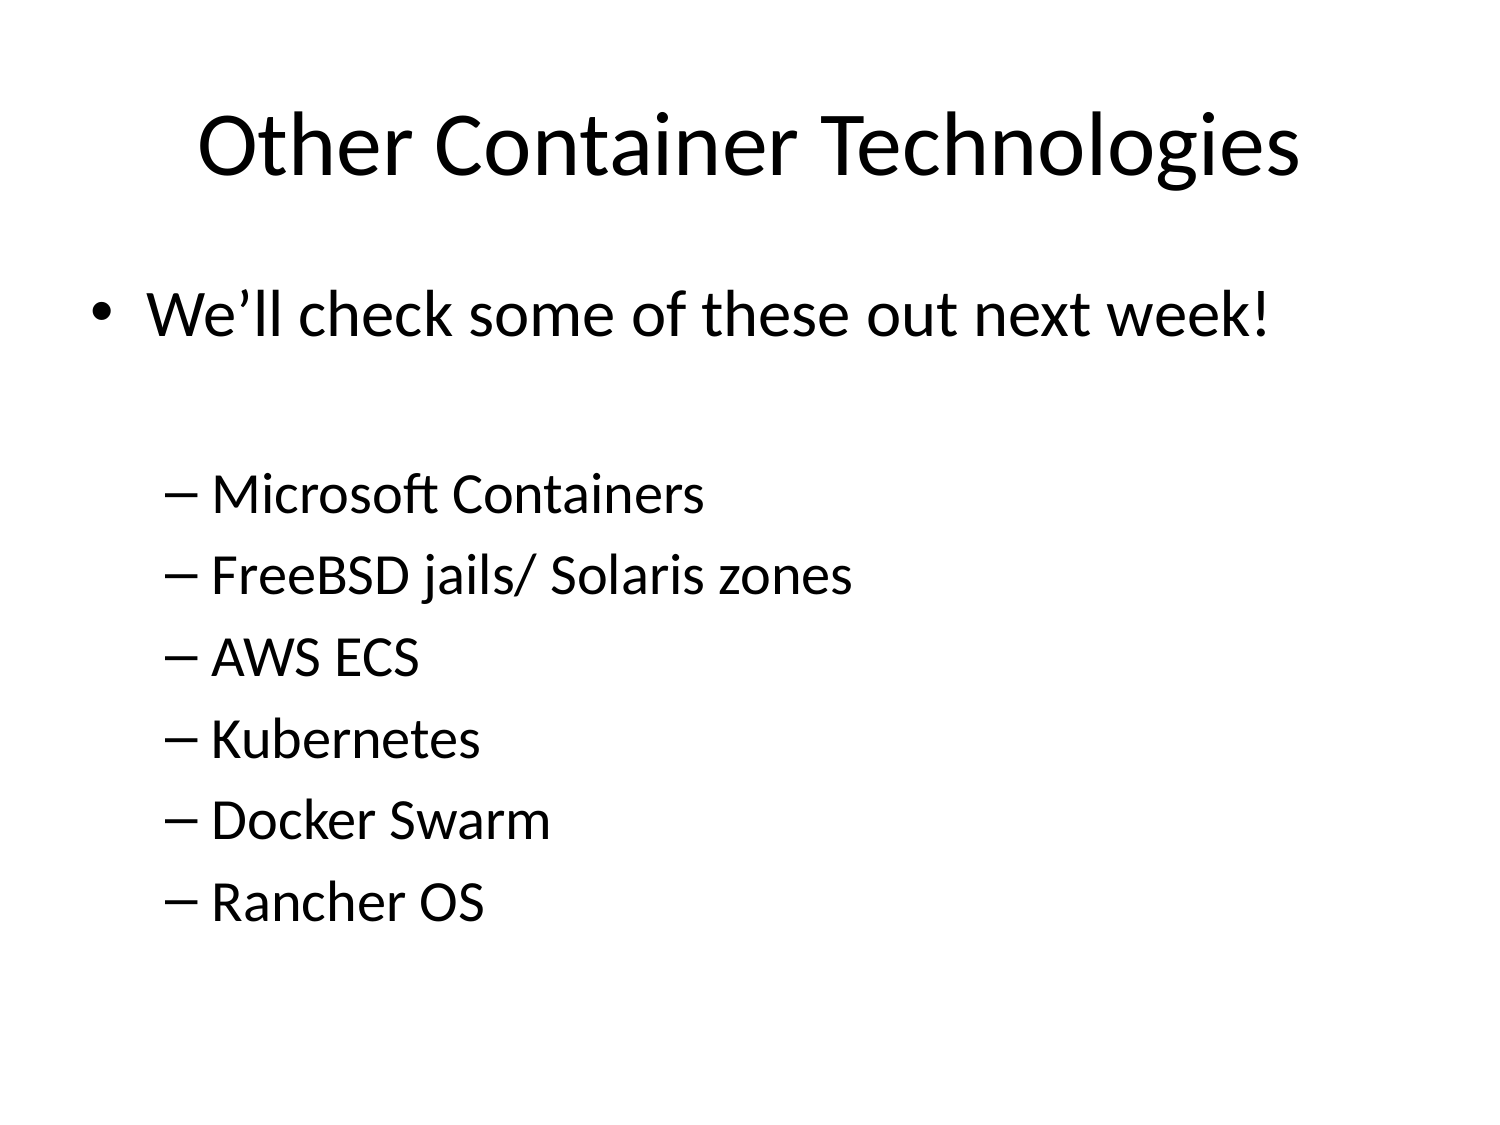

# Other Container Technologies
We’ll check some of these out next week!

Microsoft Containers
FreeBSD jails/ Solaris zones
AWS ECS
Kubernetes
Docker Swarm
Rancher OS